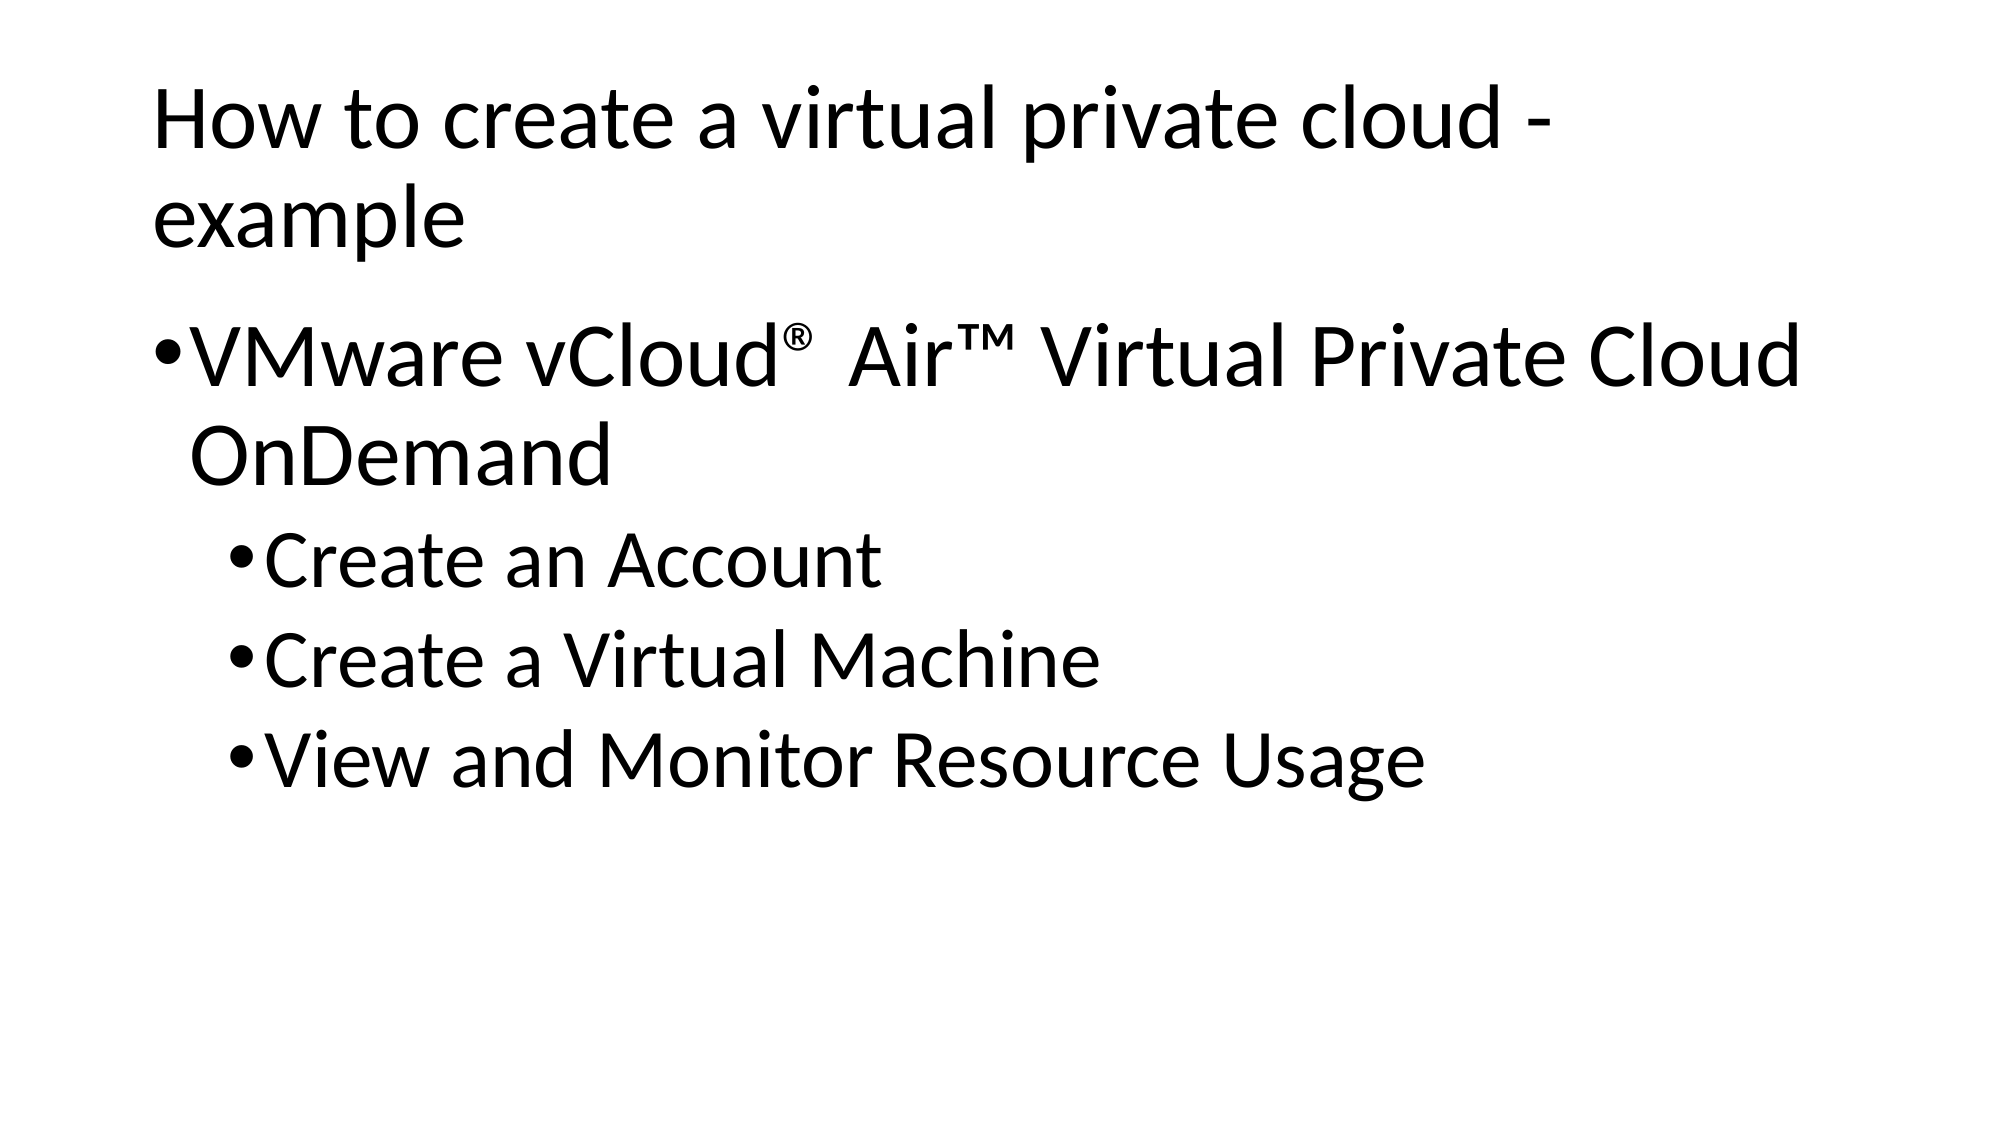

# How to create a virtual private cloud - example
VMware vCloud® Air™ Virtual Private Cloud OnDemand
Create an Account
Create a Virtual Machine
View and Monitor Resource Usage